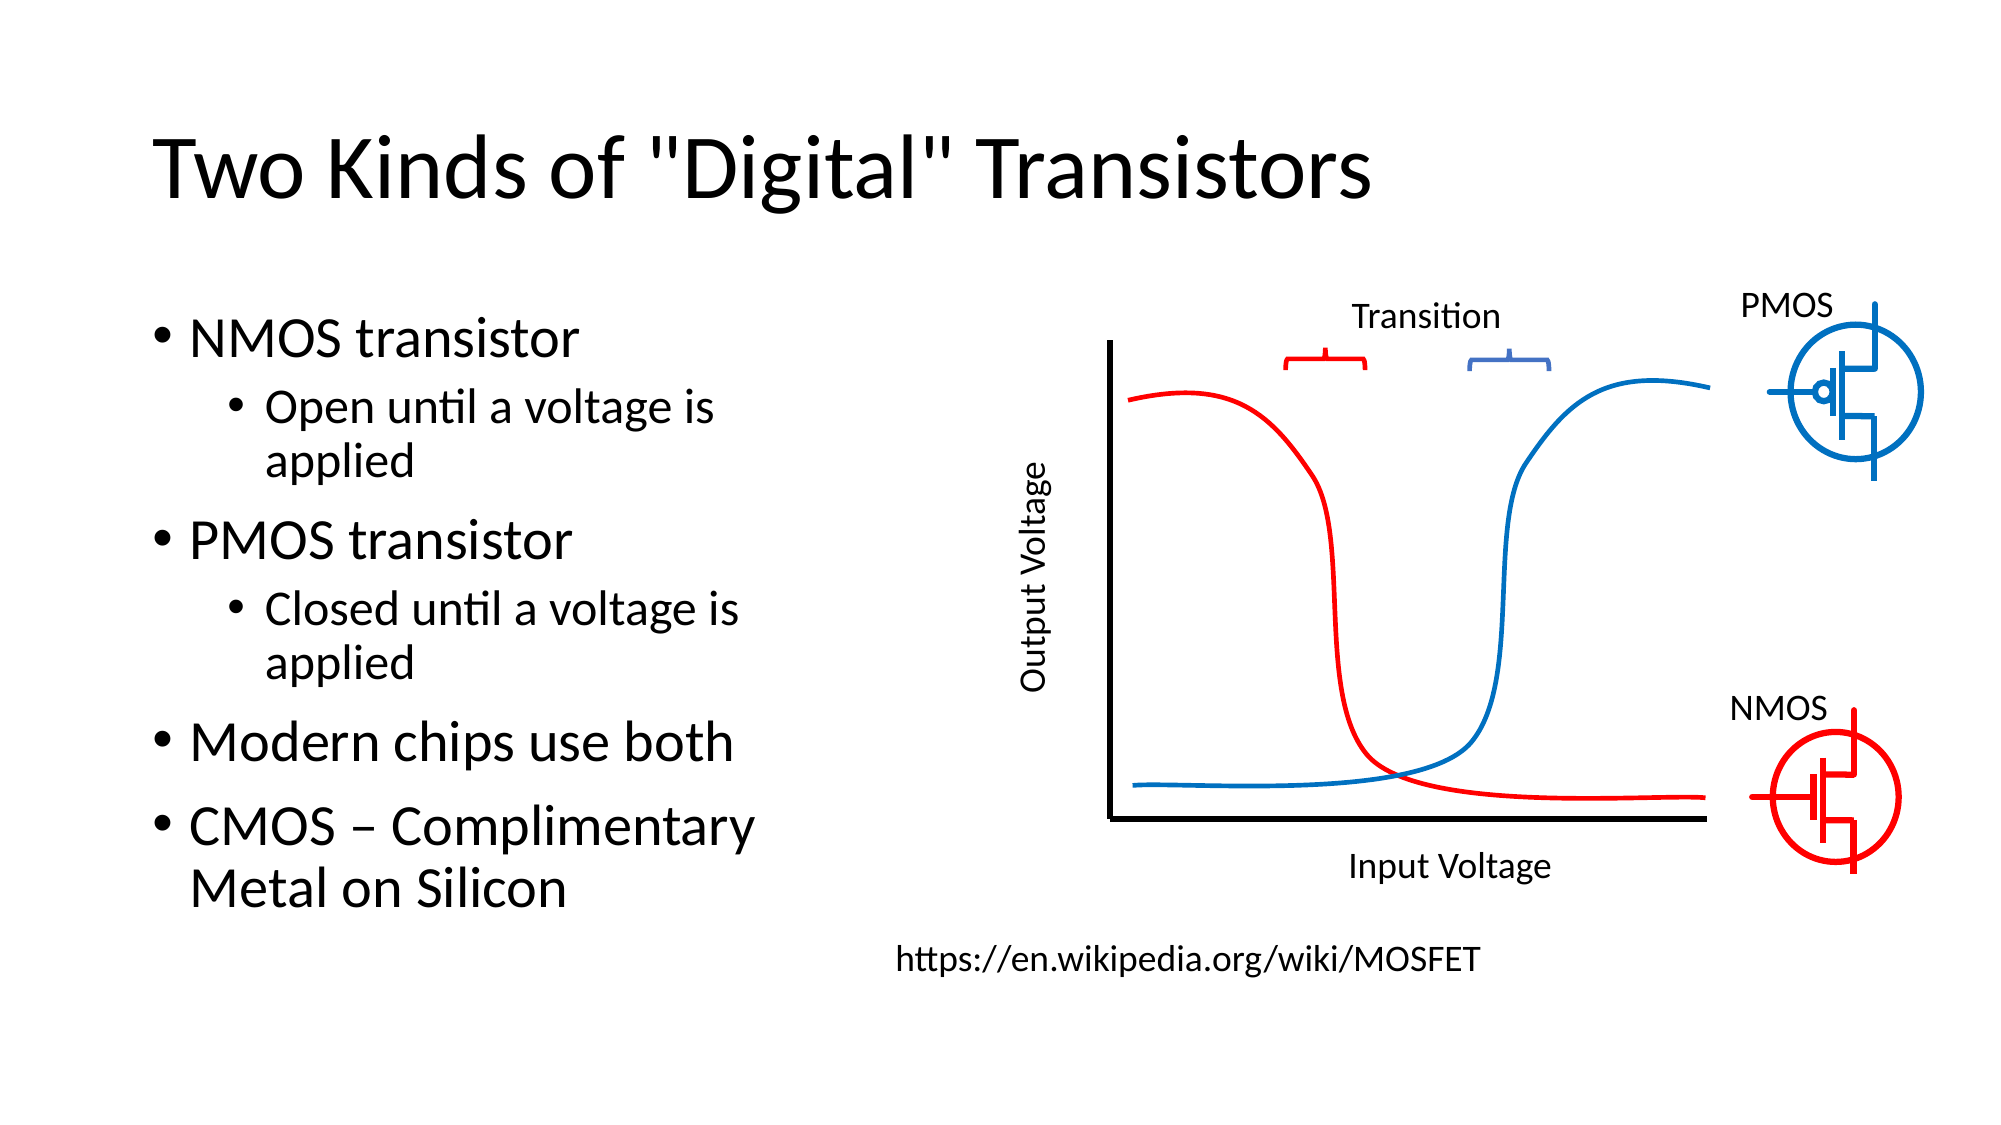

# Two Kinds of "Digital" Transistors
PMOS
Transition

Output Voltage
Input Voltage
NMOS transistor
Open until a voltage is applied
PMOS transistor
Closed until a voltage is applied
Modern chips use both
CMOS – Complimentary Metal on Silicon

NMOS

https://en.wikipedia.org/wiki/MOSFET